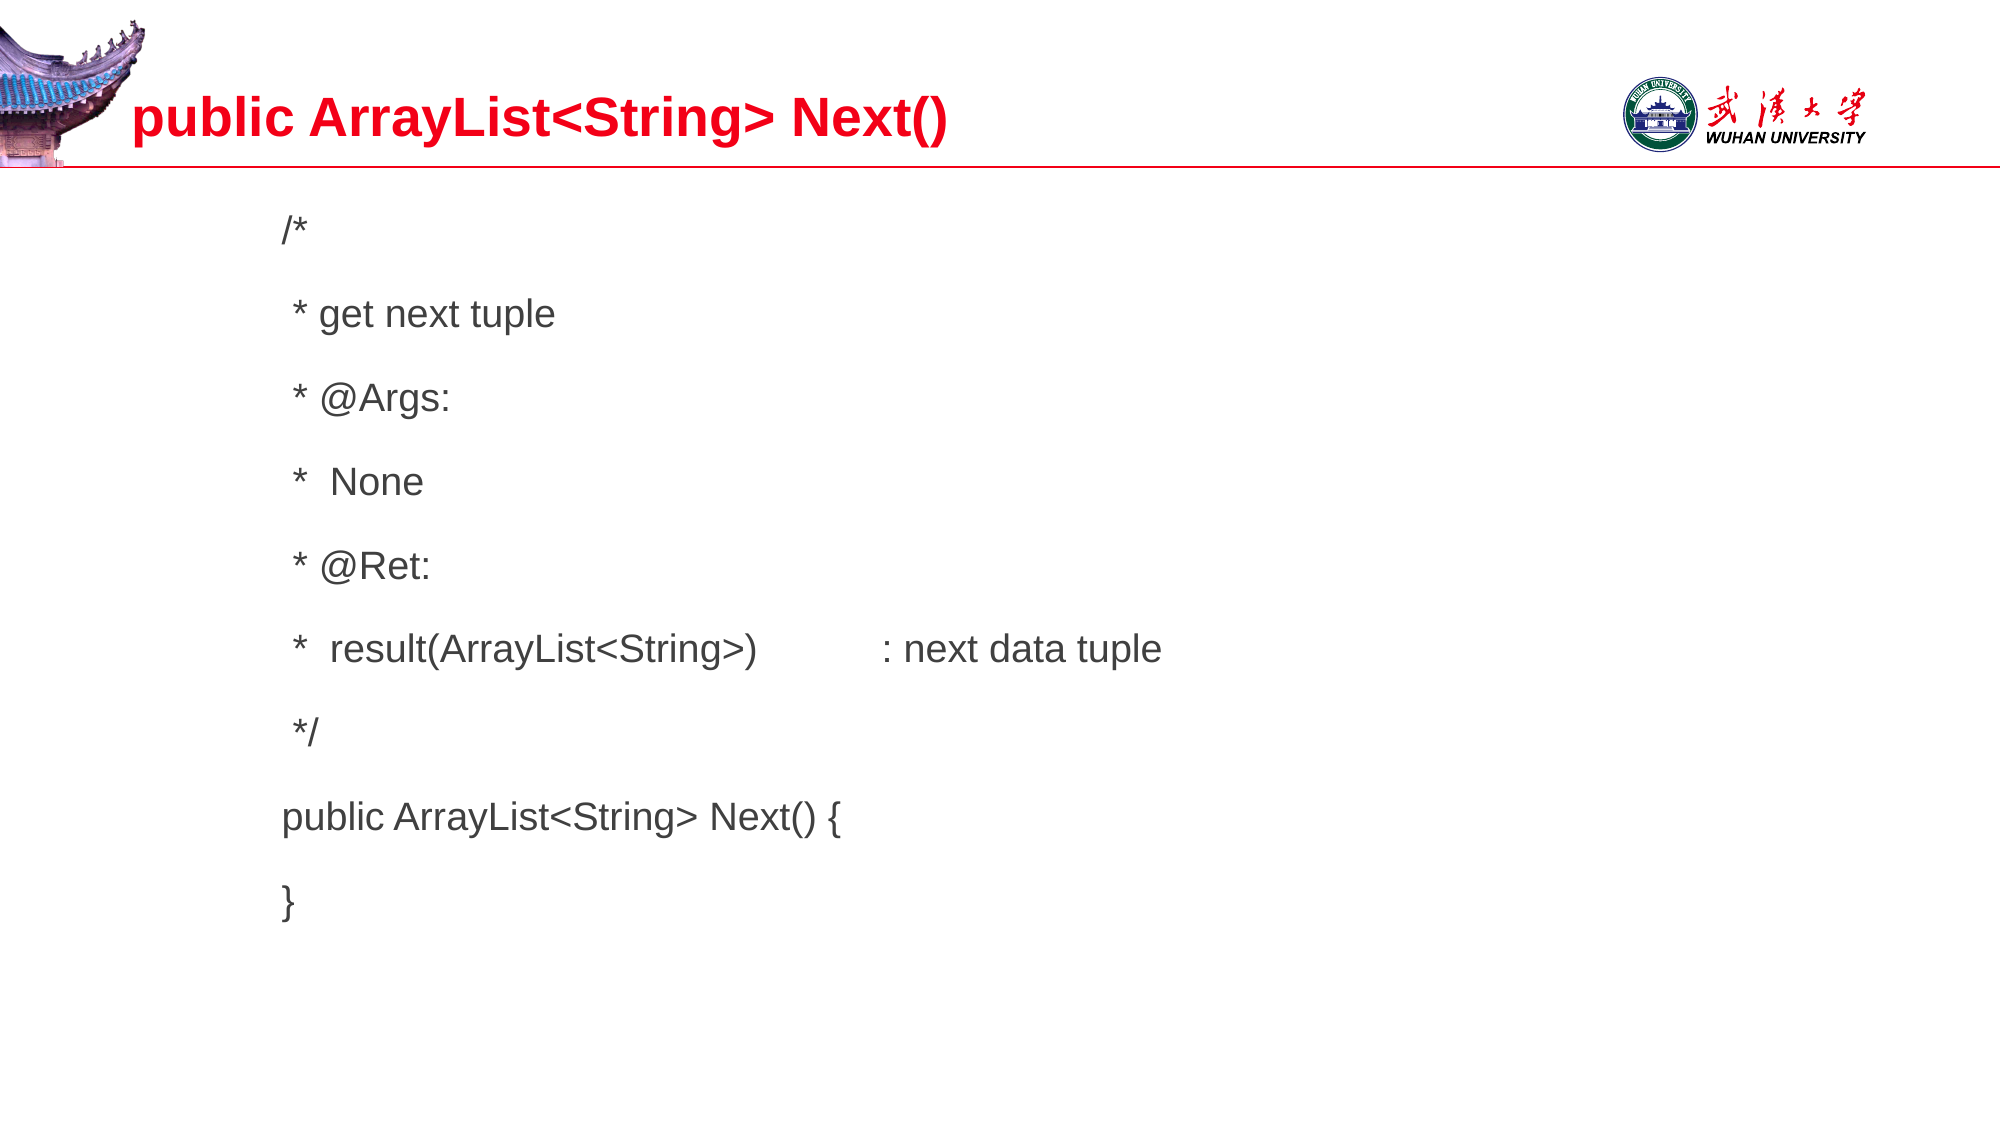

# public ArrayList<String> Next()
	/*
	 * get next tuple
	 * @Args:
	 *  None
	 * @Ret:
	 *  result(ArrayList<String>)	: next data tuple
	 */
	public ArrayList<String> Next() {
	}